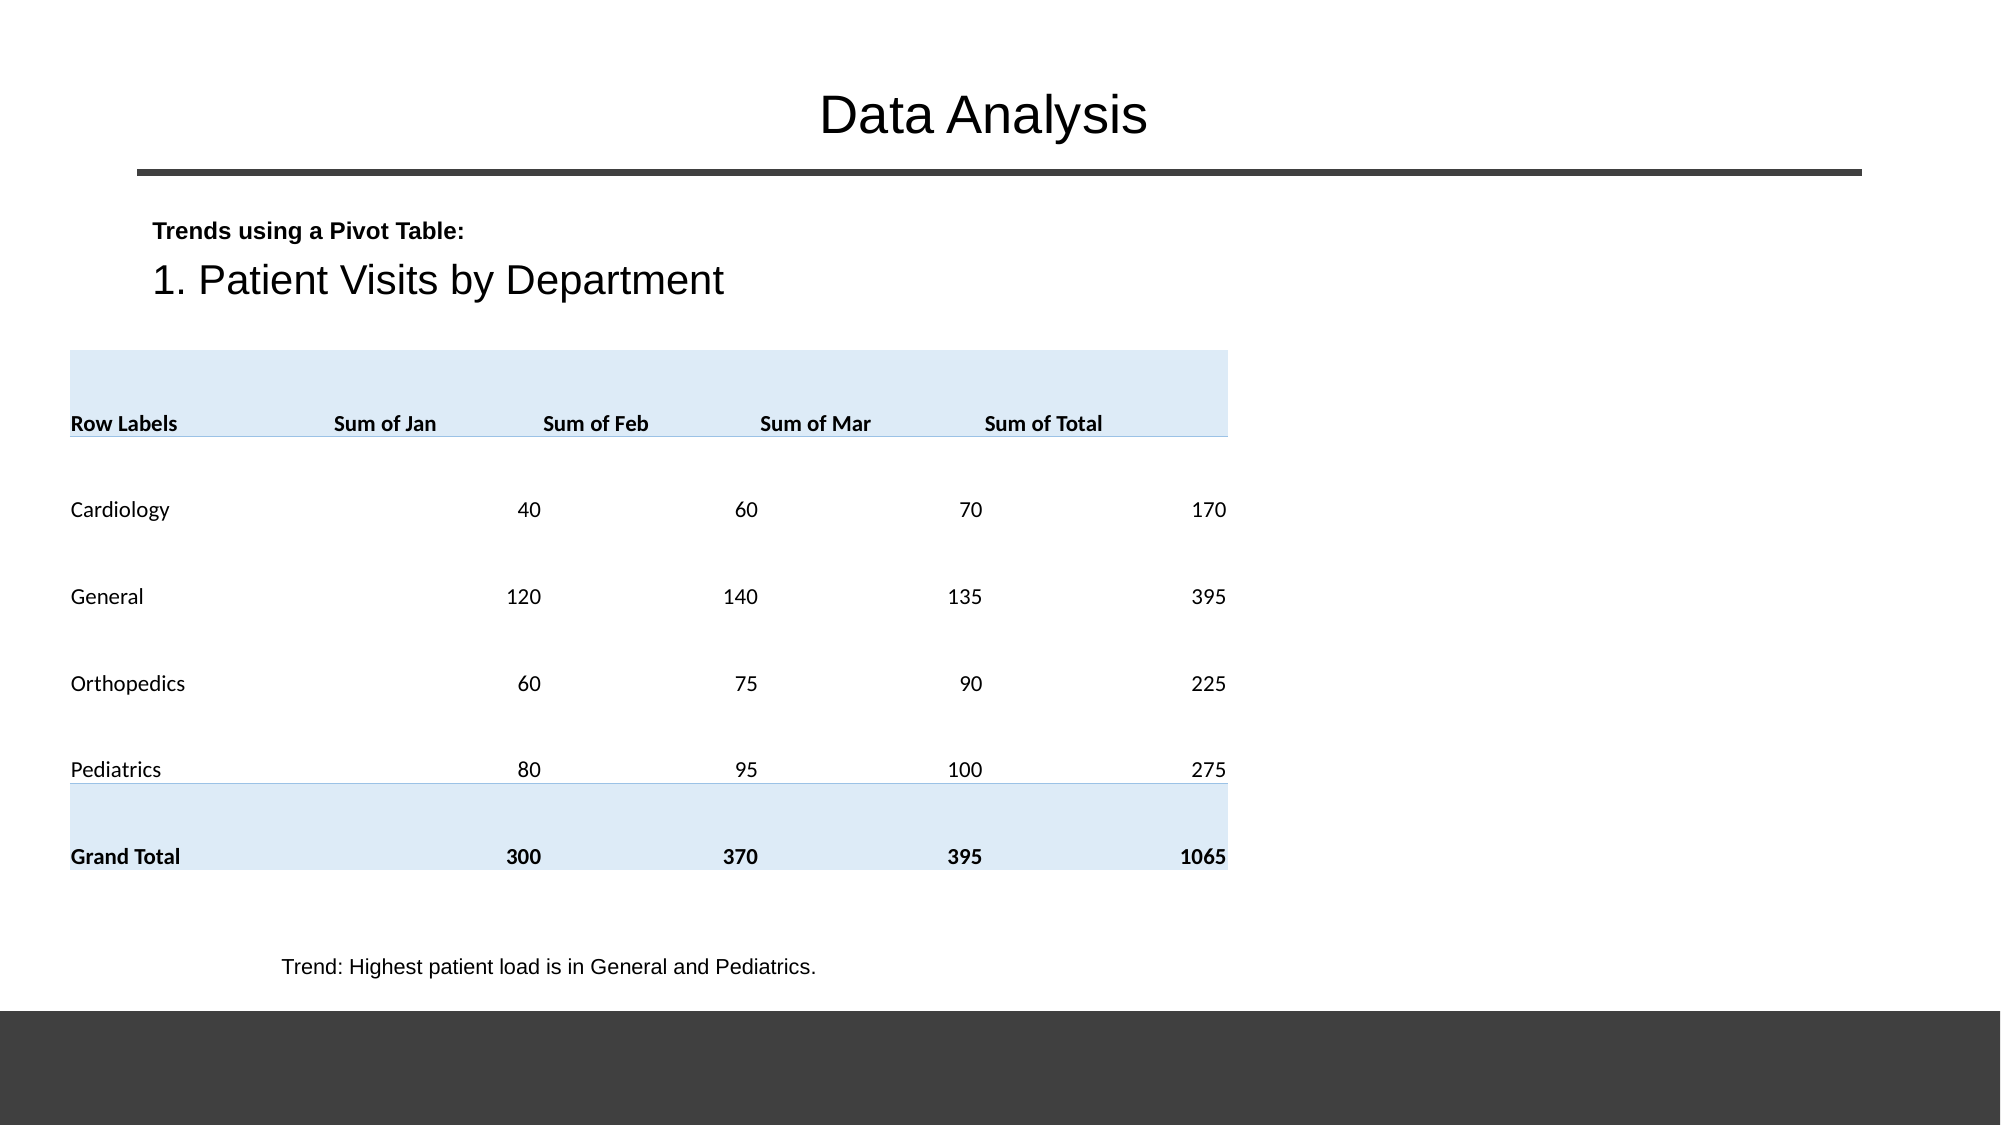

# Data Analysis
Trends using a Pivot Table:
1. Patient Visits by Department
| Row Labels | Sum of Jan | Sum of Feb | Sum of Mar | Sum of Total |
| --- | --- | --- | --- | --- |
| Cardiology | 40 | 60 | 70 | 170 |
| General | 120 | 140 | 135 | 395 |
| Orthopedics | 60 | 75 | 90 | 225 |
| Pediatrics | 80 | 95 | 100 | 275 |
| Grand Total | 300 | 370 | 395 | 1065 |
Trend: Highest patient load is in General and Pediatrics.